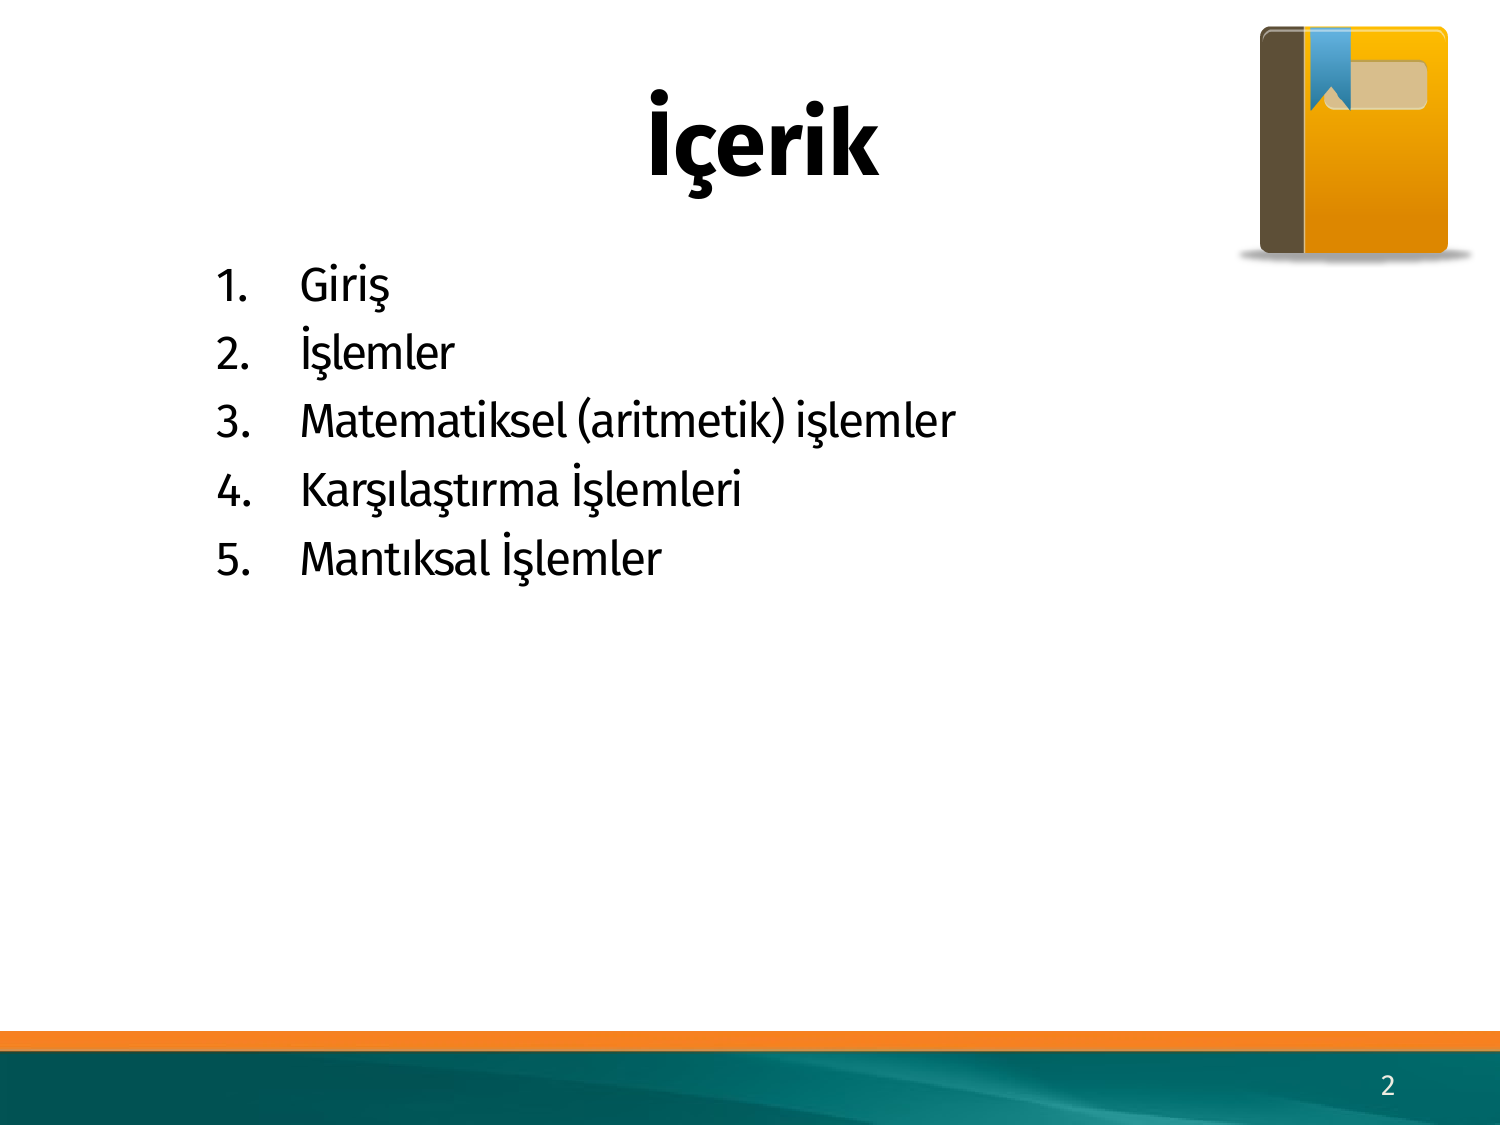

# İçerik
Giriş
İşlemler
Matematiksel (aritmetik) işlemler
Karşılaştırma İşlemleri
Mantıksal İşlemler
2